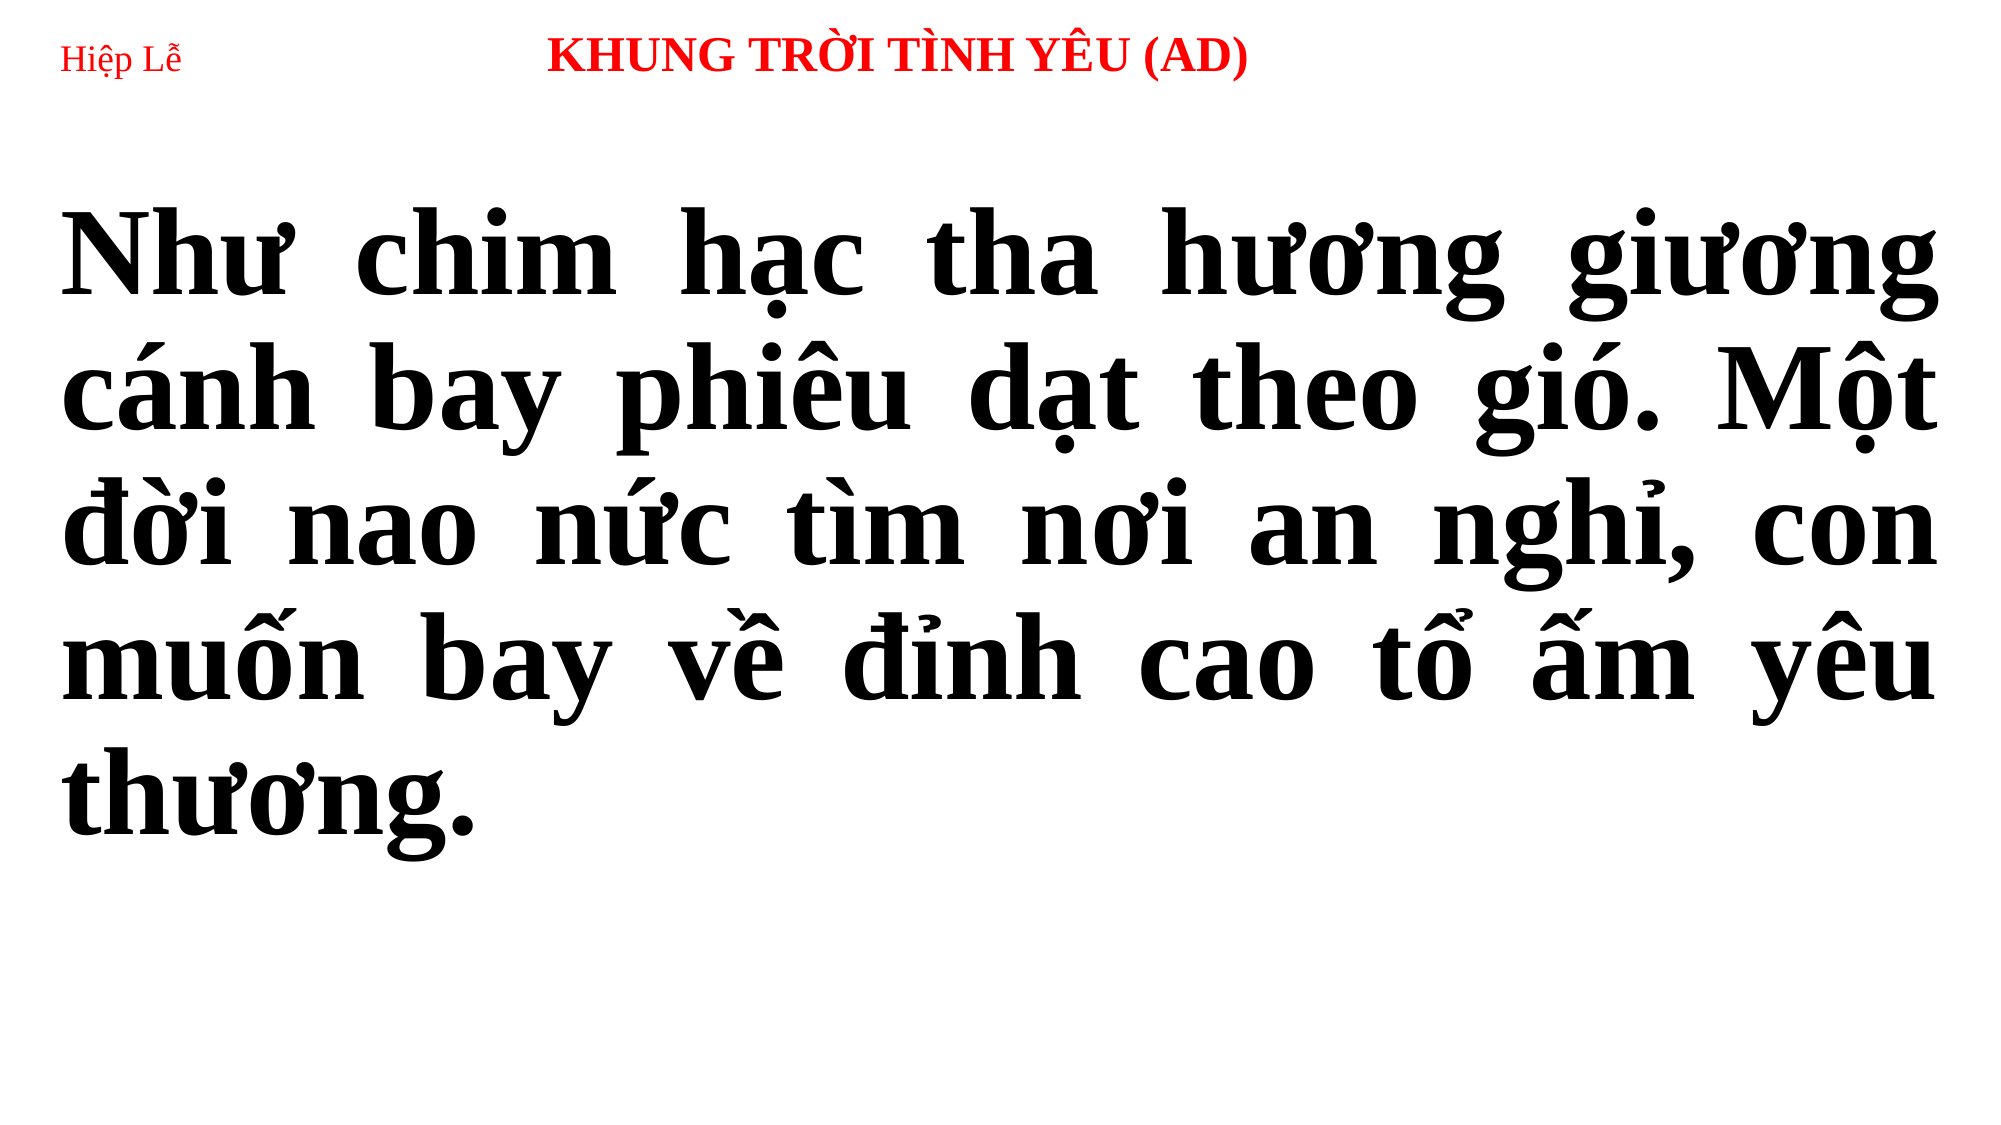

# Hiệp Lễ                    	    KHUNG TRỜI TÌNH YÊU (AD)
Như chim hạc tha hương giương cánh bay phiêu dạt theo gió. Một đời nao nức tìm nơi an nghỉ, con muốn bay về đỉnh cao tổ ấm yêu thương.